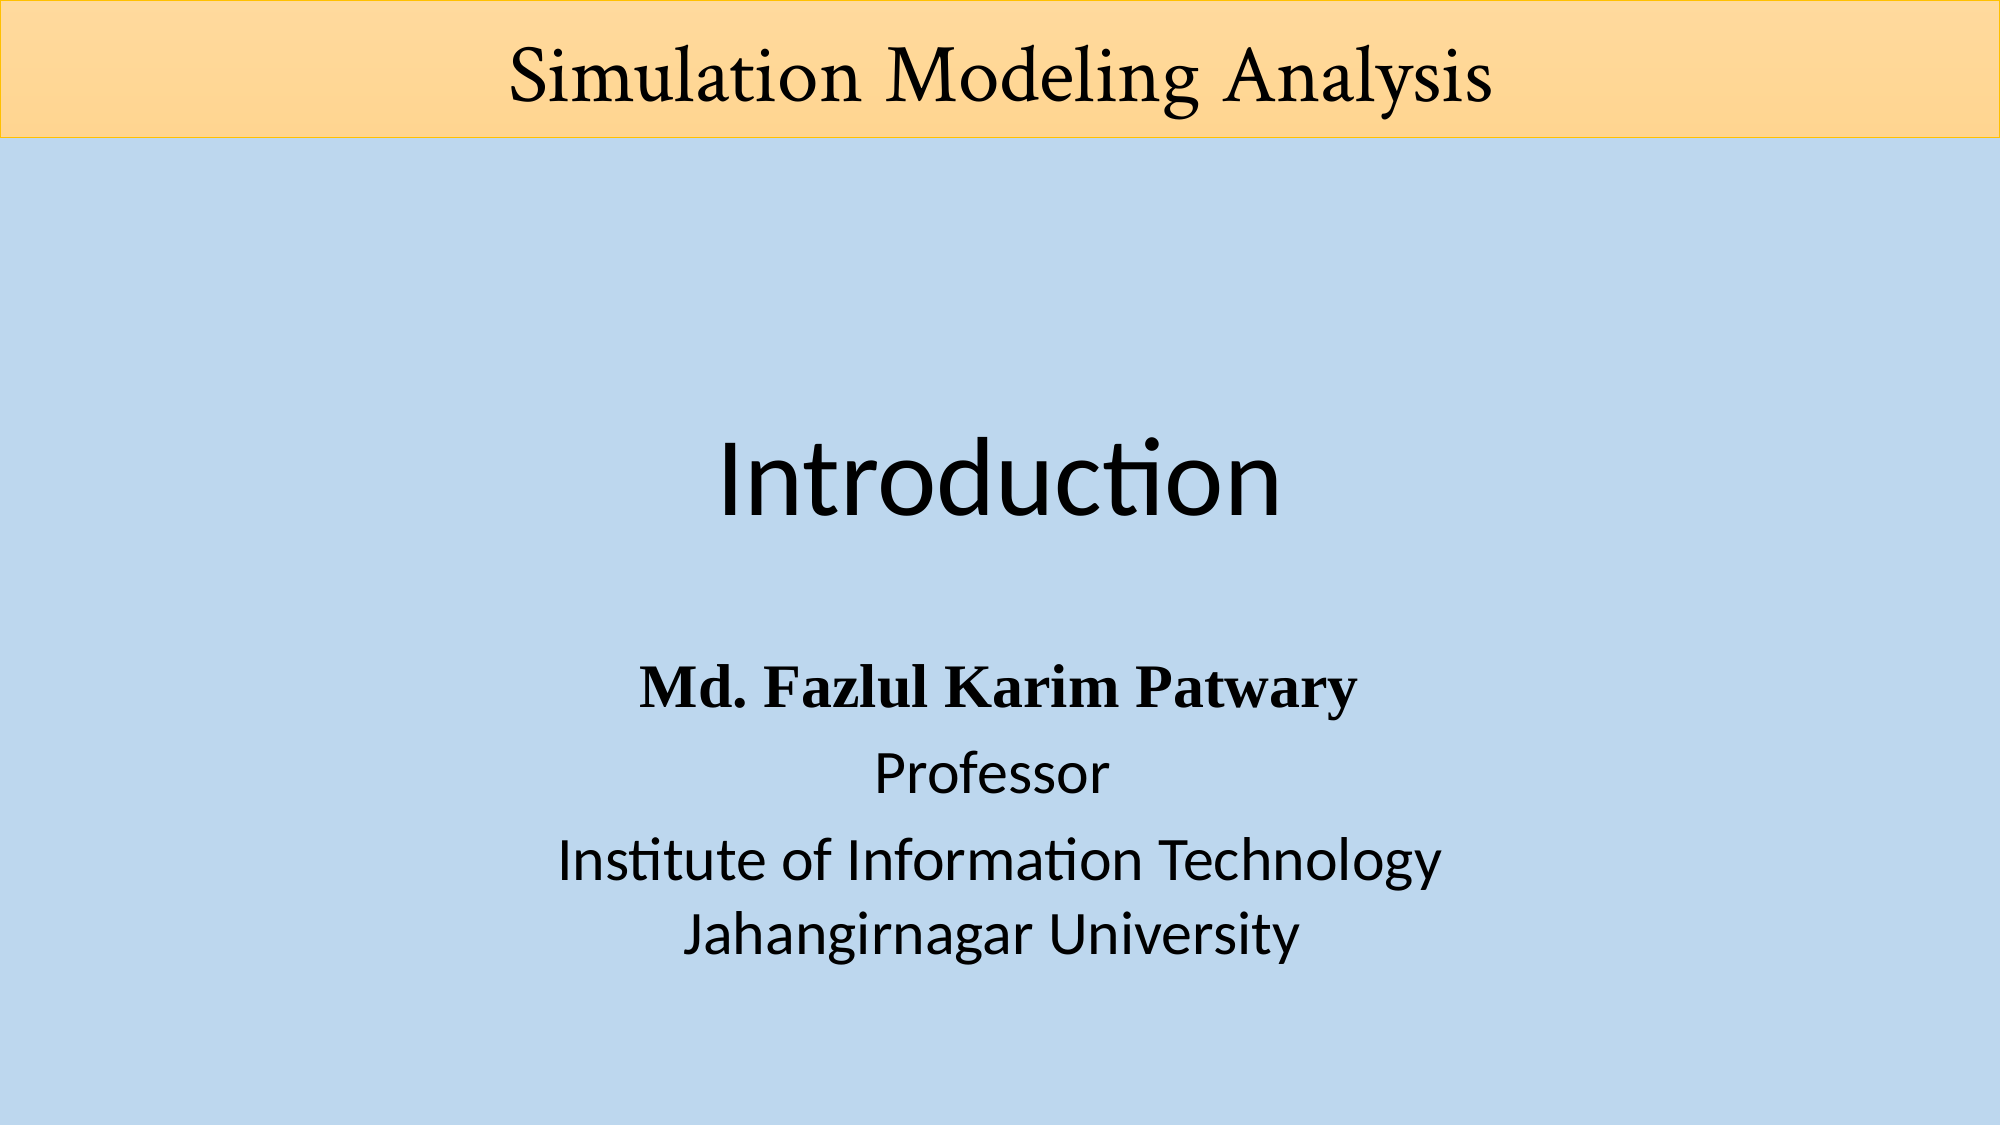

# Simulation Modeling Analysis
Introduction
Md. Fazlul Karim Patwary
Professor
Institute of Information Technology Jahangirnagar University